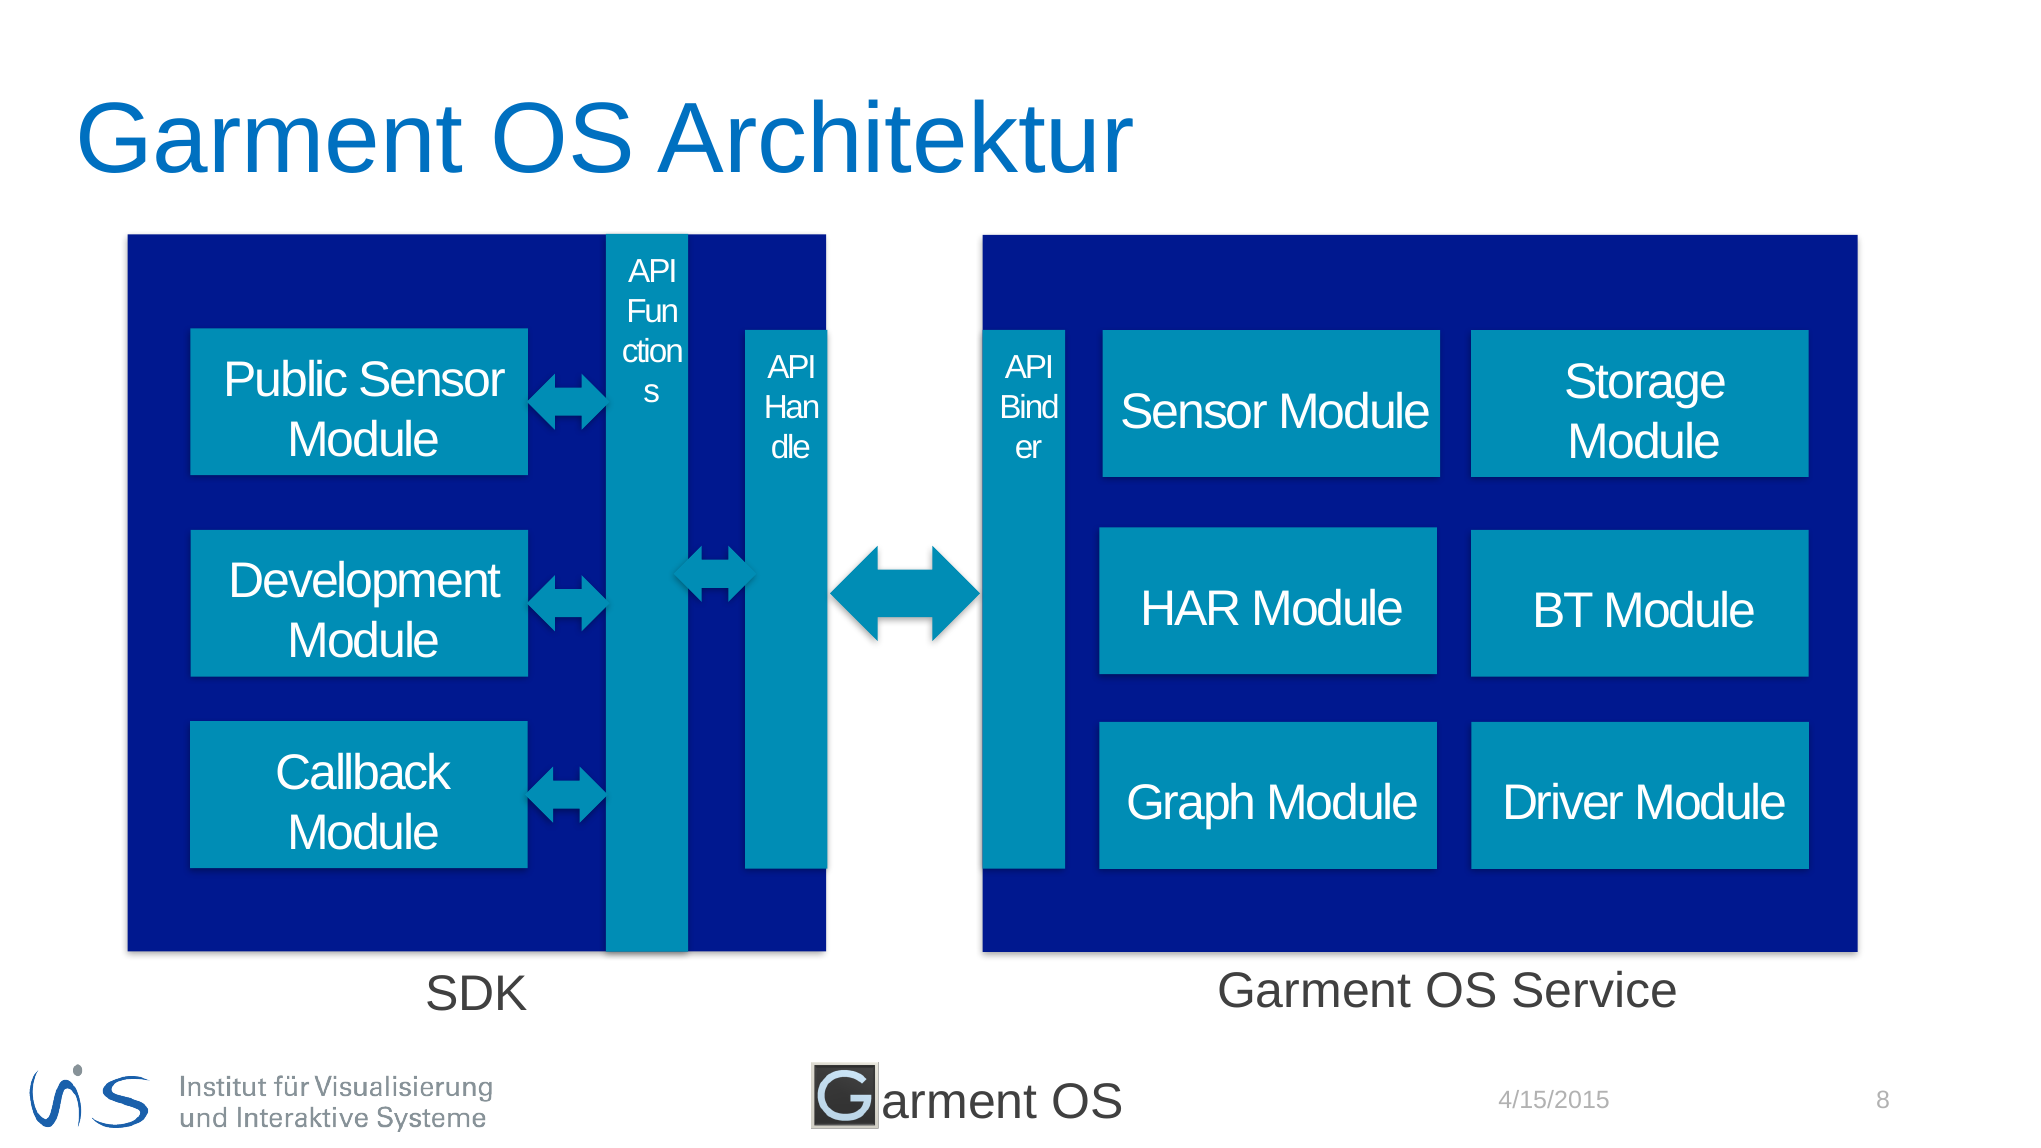

# Garment OS Architektur
API Functions

Public Sensor Module
API Binder
Sensor Module
Storage Module
API Handle

HAR Module
Development Module
BT Module

Callback
Module
Graph Module
Driver Module

Garment OS Service
SDK
4/15/2015
8